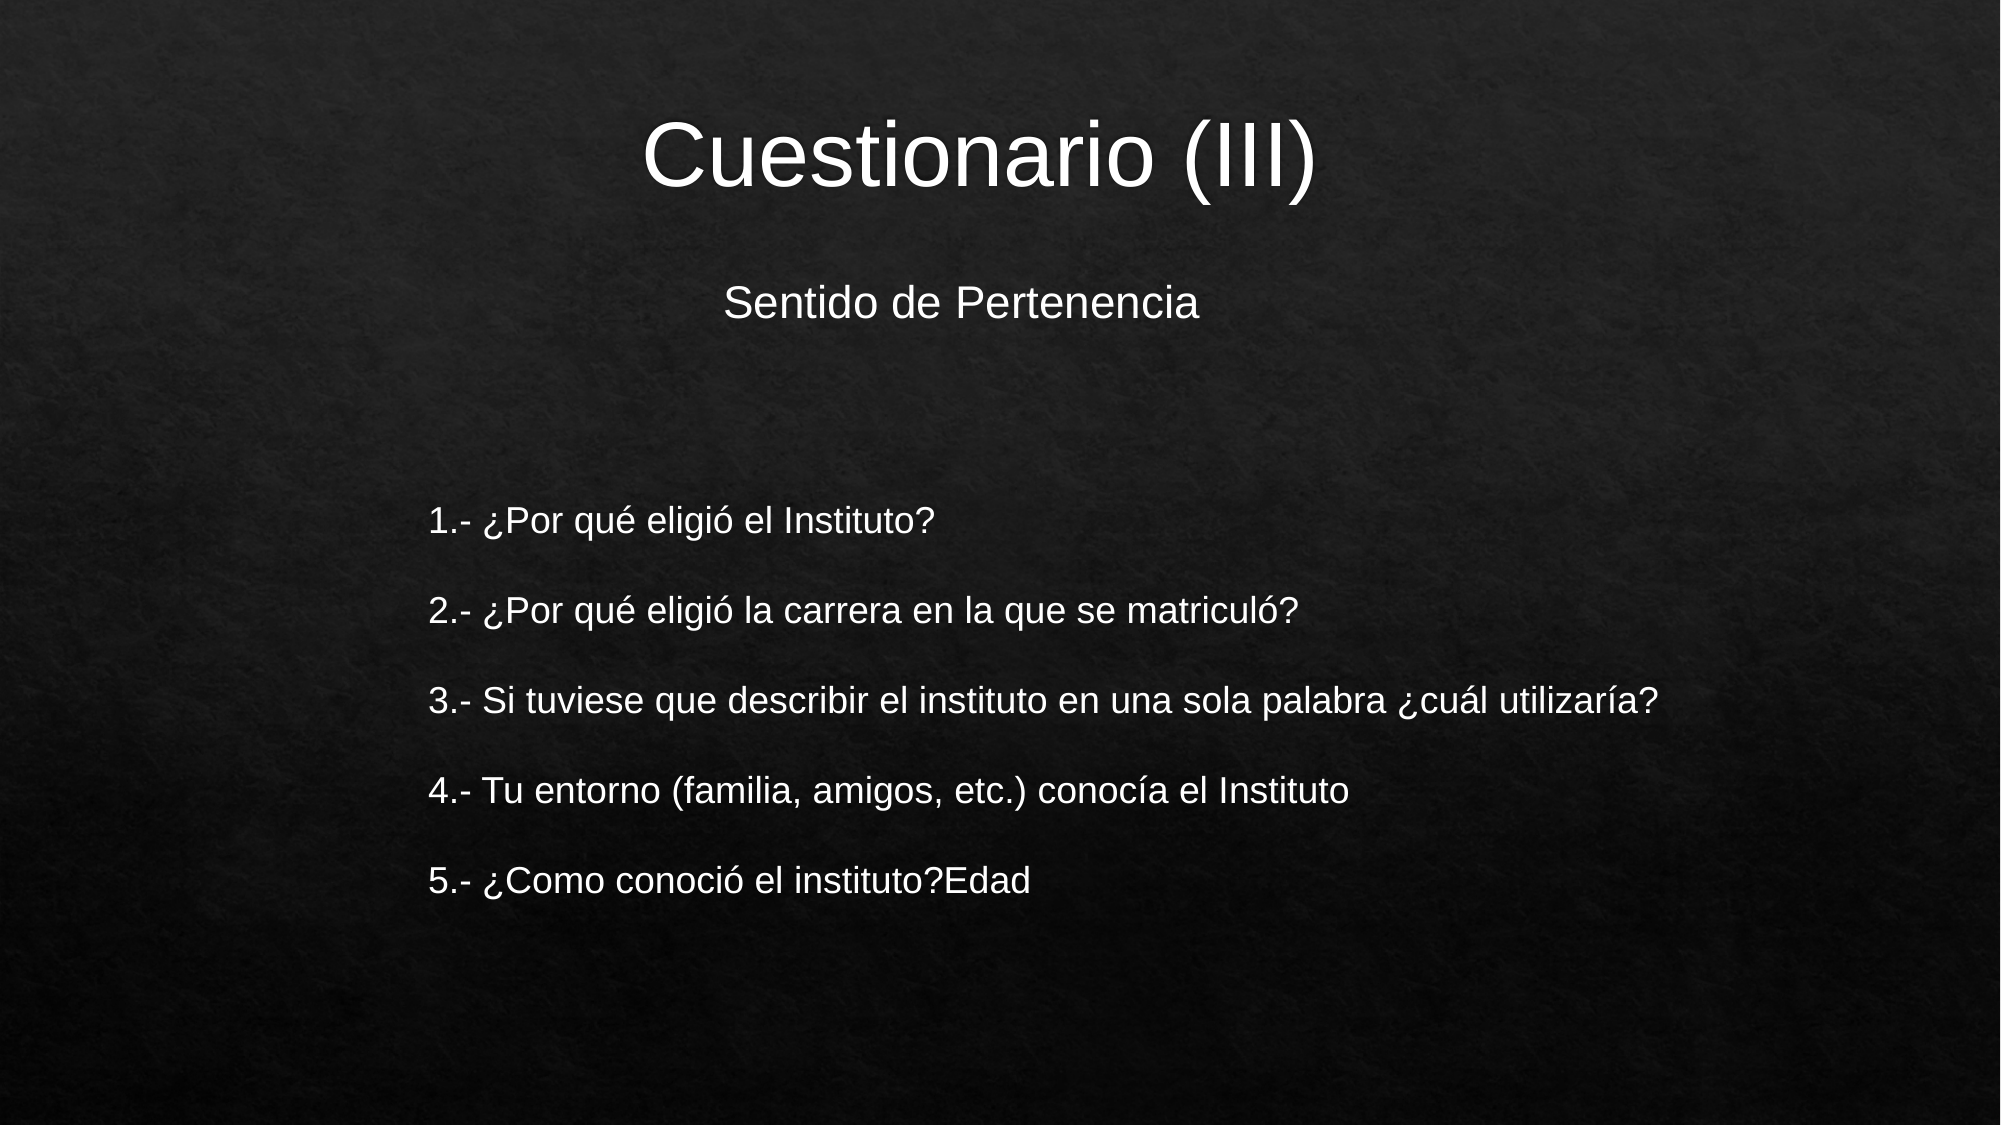

# Cuestionario (III)
Sentido de Pertenencia
1.- ¿Por qué eligió el Instituto?

2.- ¿Por qué eligió la carrera en la que se matriculó?

3.- Si tuviese que describir el instituto en una sola palabra ¿cuál utilizaría?

4.- Tu entorno (familia, amigos, etc.) conocía el Instituto

5.- ¿Como conoció el instituto?Edad